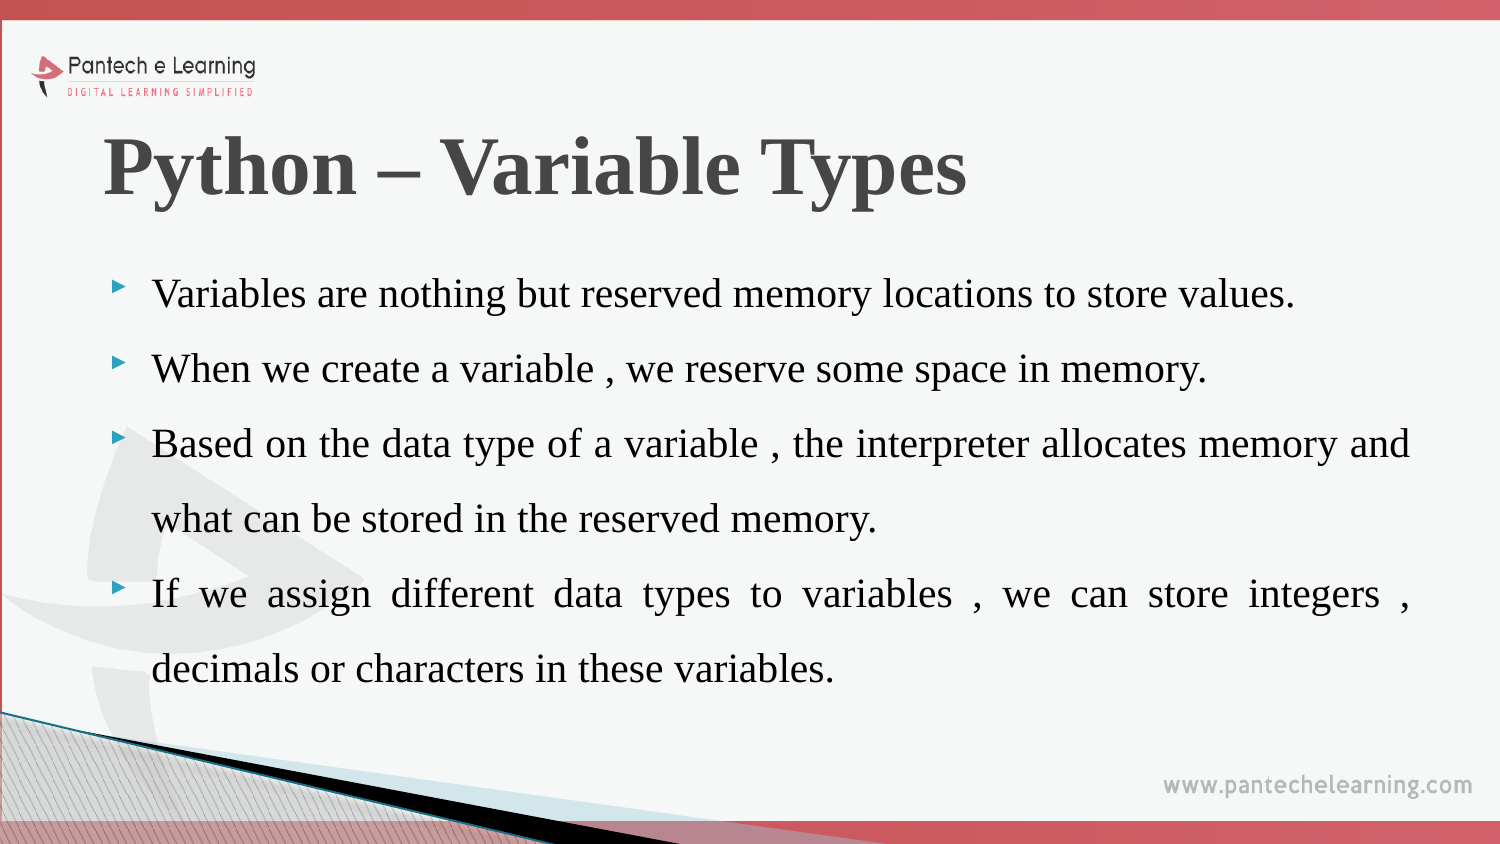

# Python – Variable Types
Variables are nothing but reserved memory locations to store values.
When we create a variable , we reserve some space in memory.
Based on the data type of a variable , the interpreter allocates memory and what can be stored in the reserved memory.
If we assign different data types to variables , we can store integers , decimals or characters in these variables.